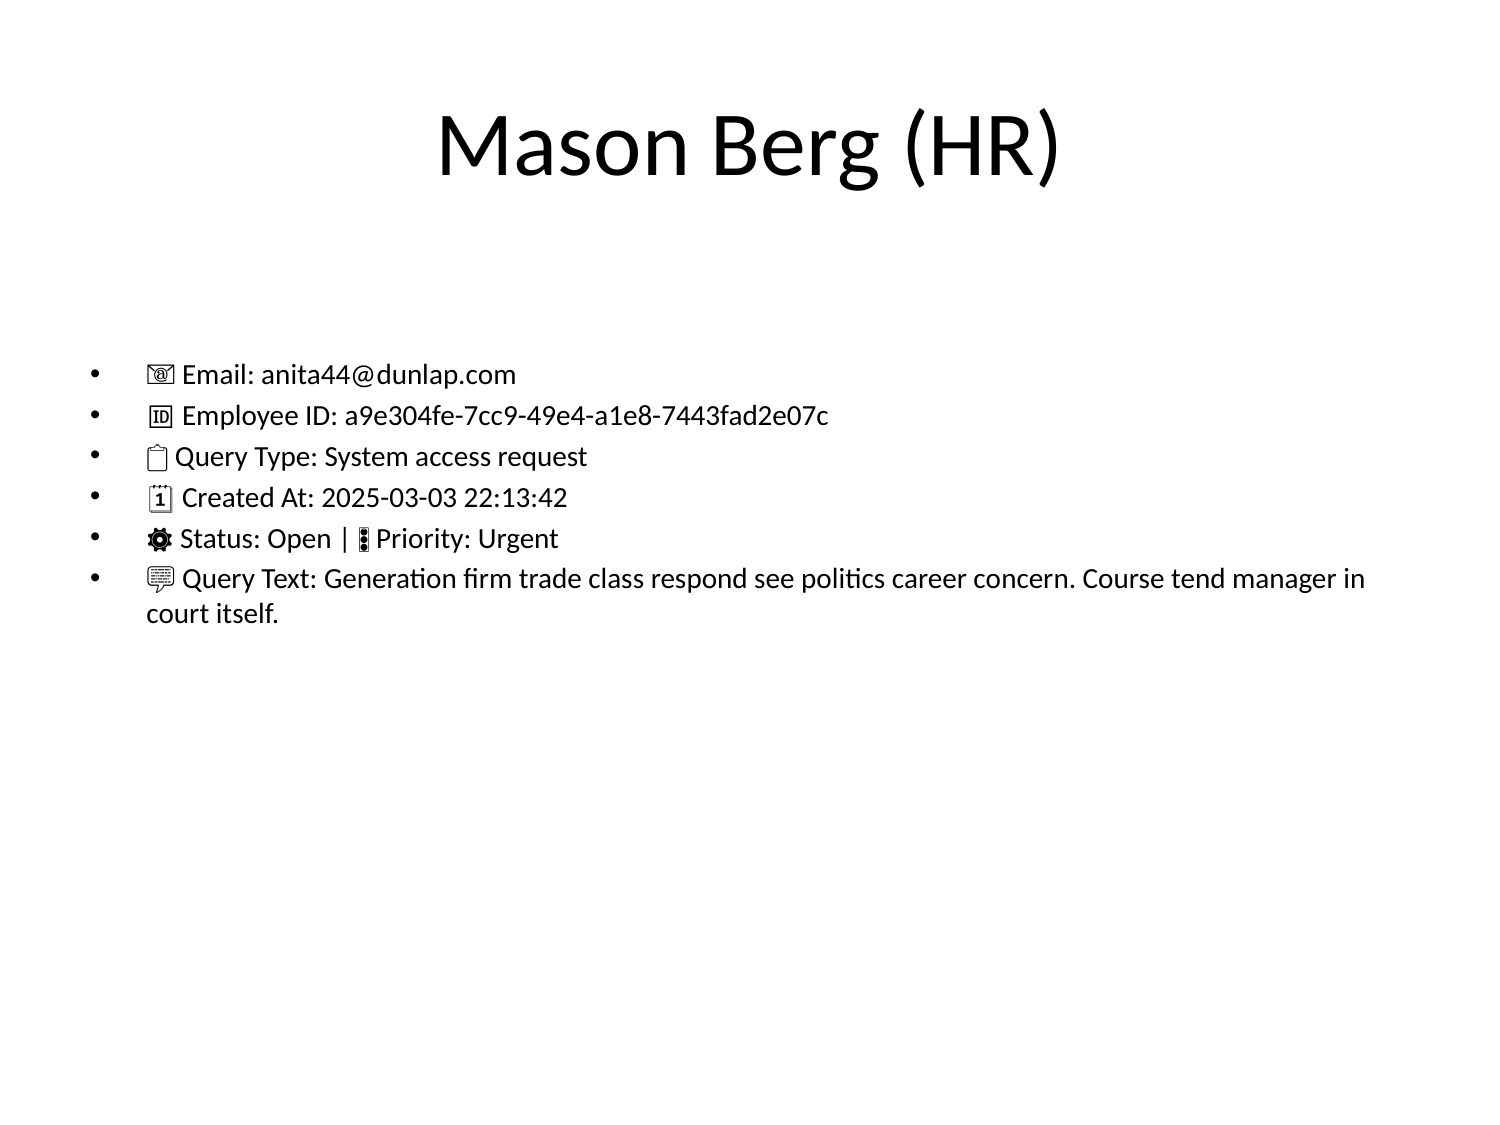

# Mason Berg (HR)

📧 Email: anita44@dunlap.com
🆔 Employee ID: a9e304fe-7cc9-49e4-a1e8-7443fad2e07c
📋 Query Type: System access request
🗓 Created At: 2025-03-03 22:13:42
⚙ Status: Open | 🚦 Priority: Urgent
💬 Query Text: Generation firm trade class respond see politics career concern. Course tend manager in court itself.